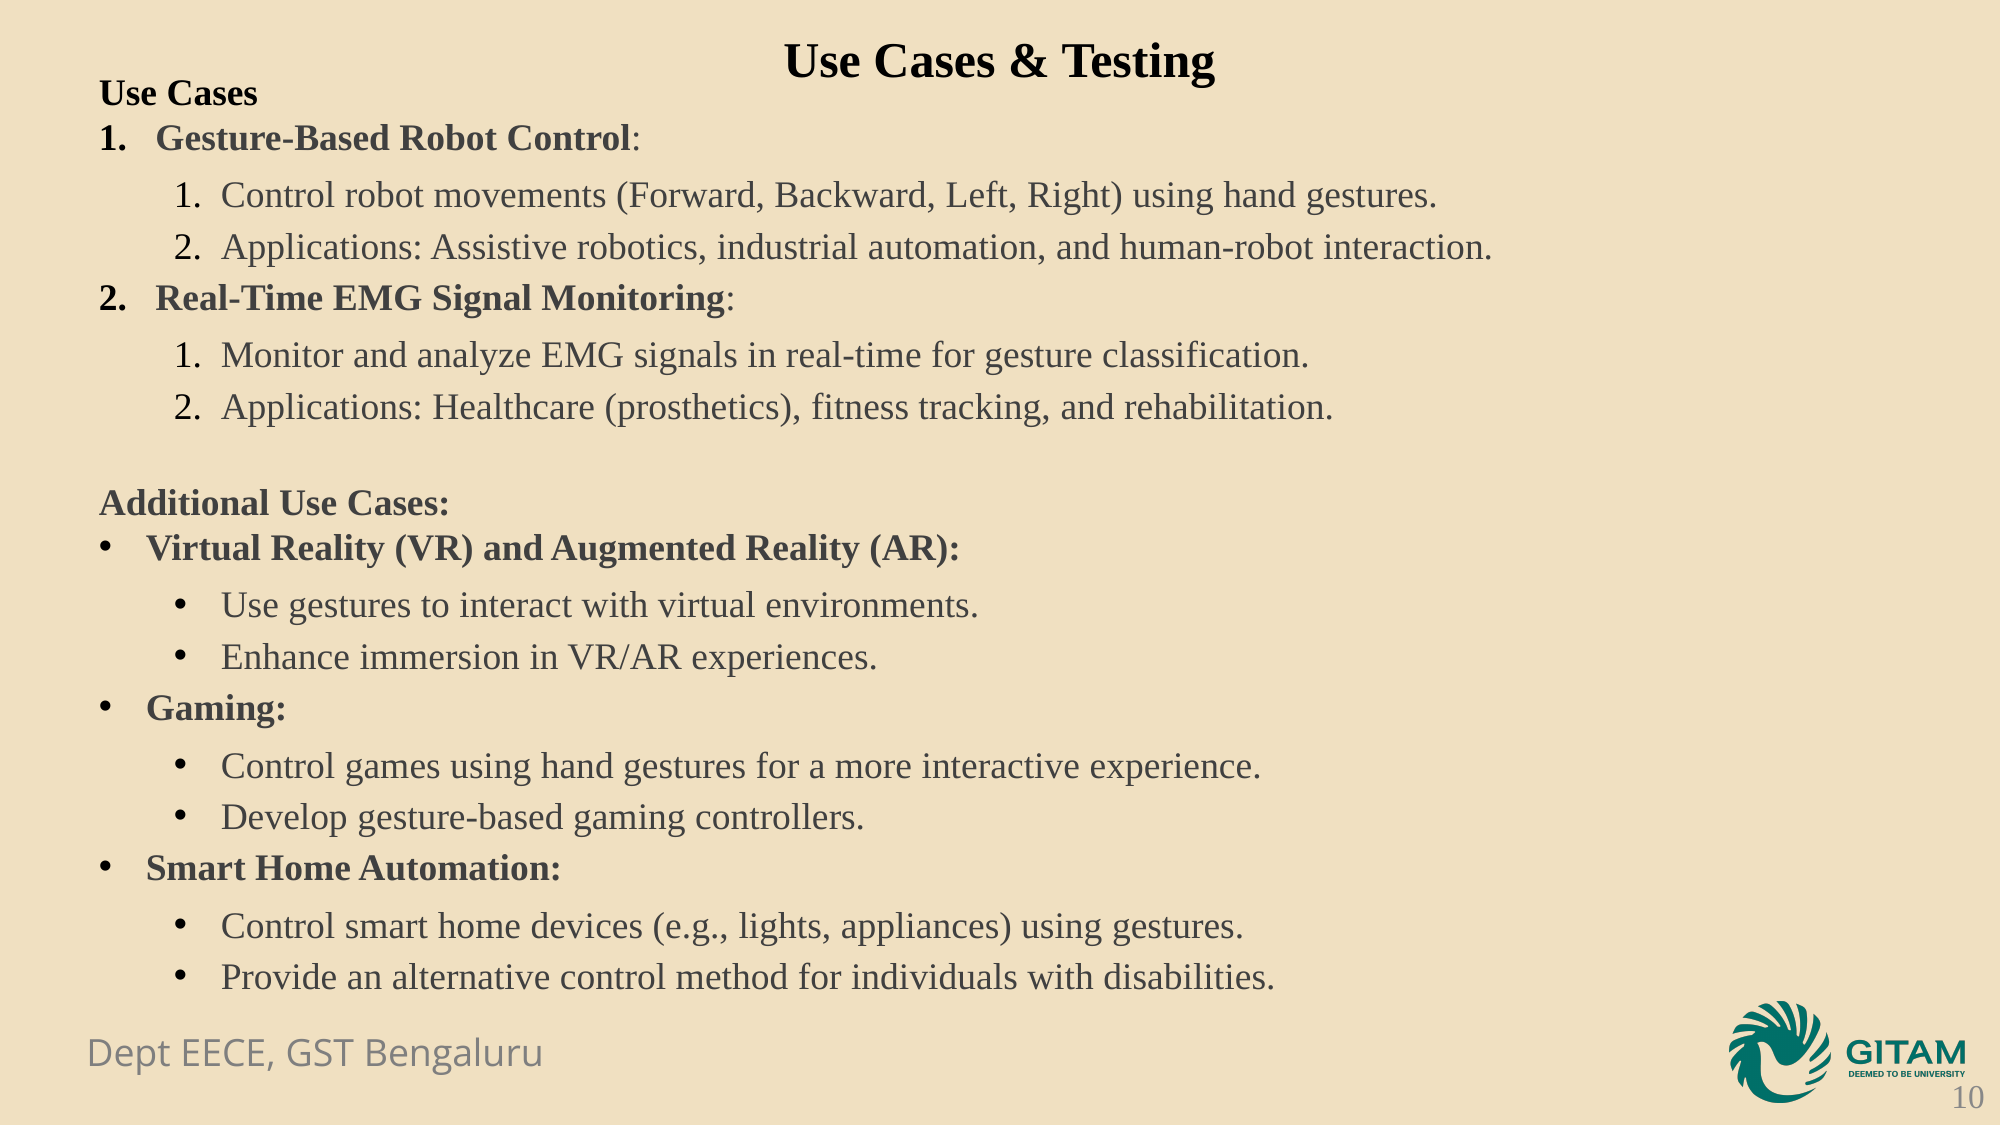

Use Cases & Testing
Use Cases
Gesture-Based Robot Control:
Control robot movements (Forward, Backward, Left, Right) using hand gestures.
Applications: Assistive robotics, industrial automation, and human-robot interaction.
Real-Time EMG Signal Monitoring:
Monitor and analyze EMG signals in real-time for gesture classification.
Applications: Healthcare (prosthetics), fitness tracking, and rehabilitation.

Additional Use Cases:
Virtual Reality (VR) and Augmented Reality (AR):
Use gestures to interact with virtual environments.
Enhance immersion in VR/AR experiences.
Gaming:
Control games using hand gestures for a more interactive experience.
Develop gesture-based gaming controllers.
Smart Home Automation:
Control smart home devices (e.g., lights, appliances) using gestures.
Provide an alternative control method for individuals with disabilities.

10